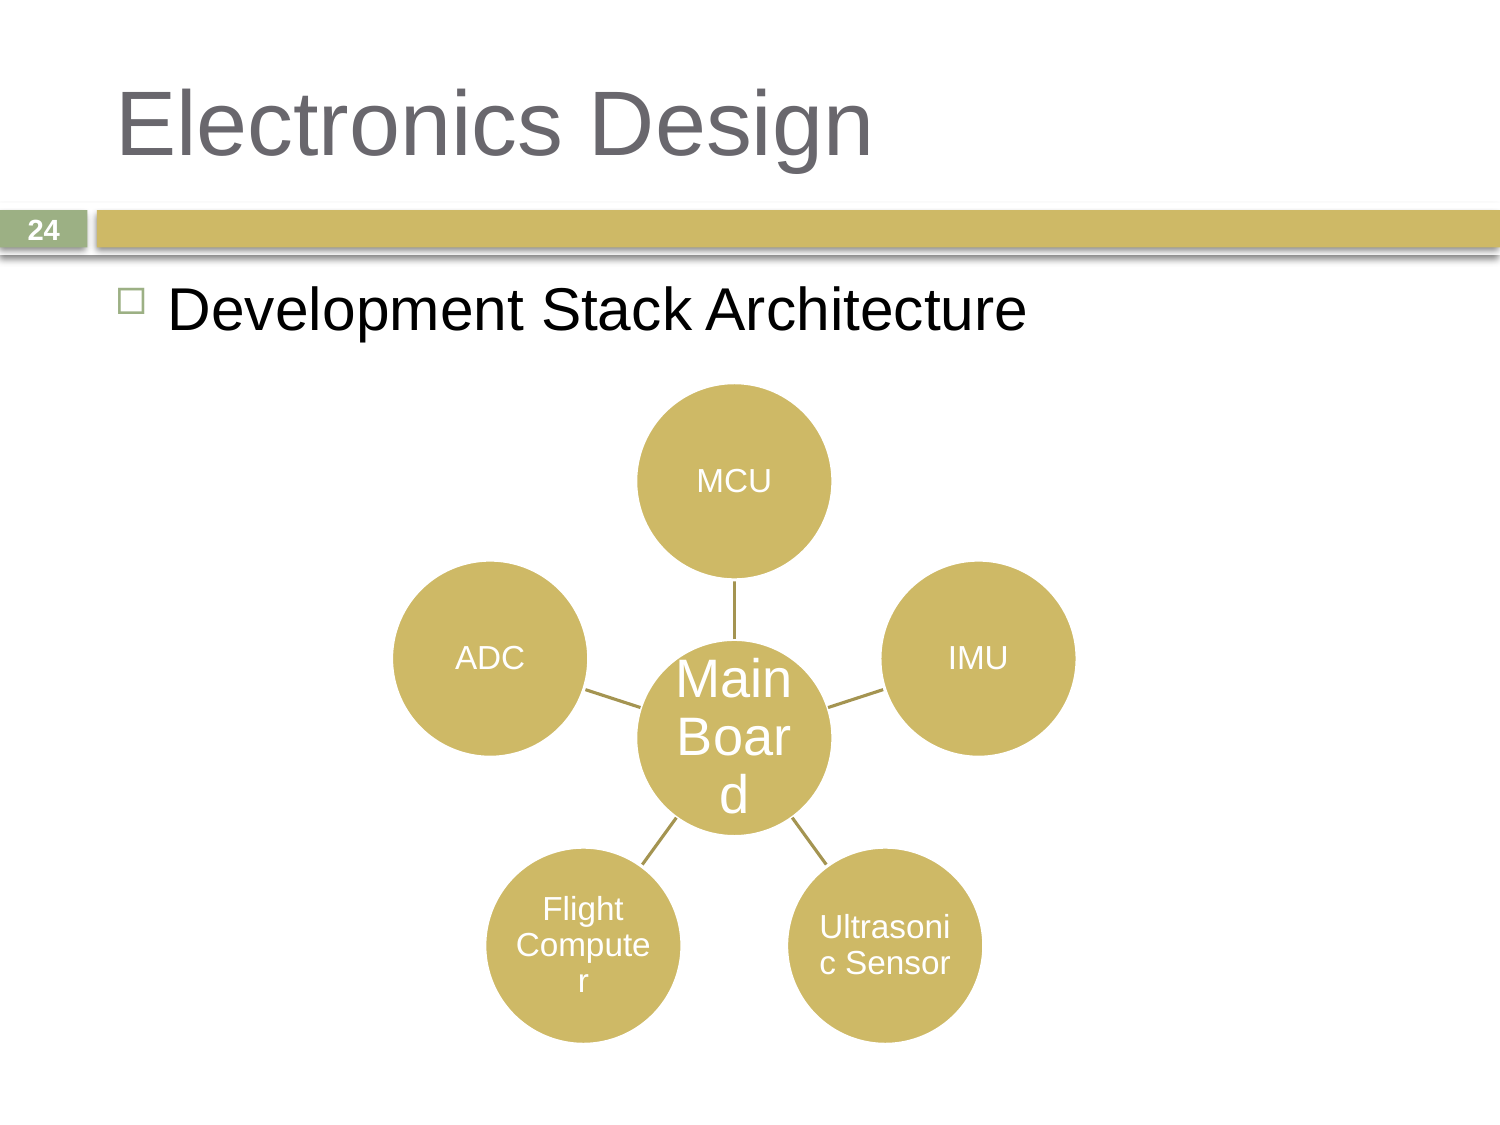

# Electronics Design
24
Development Stack Architecture
Main Board

MCU

IMU

Ultrasonic Sensor

Flight Computer

ADC